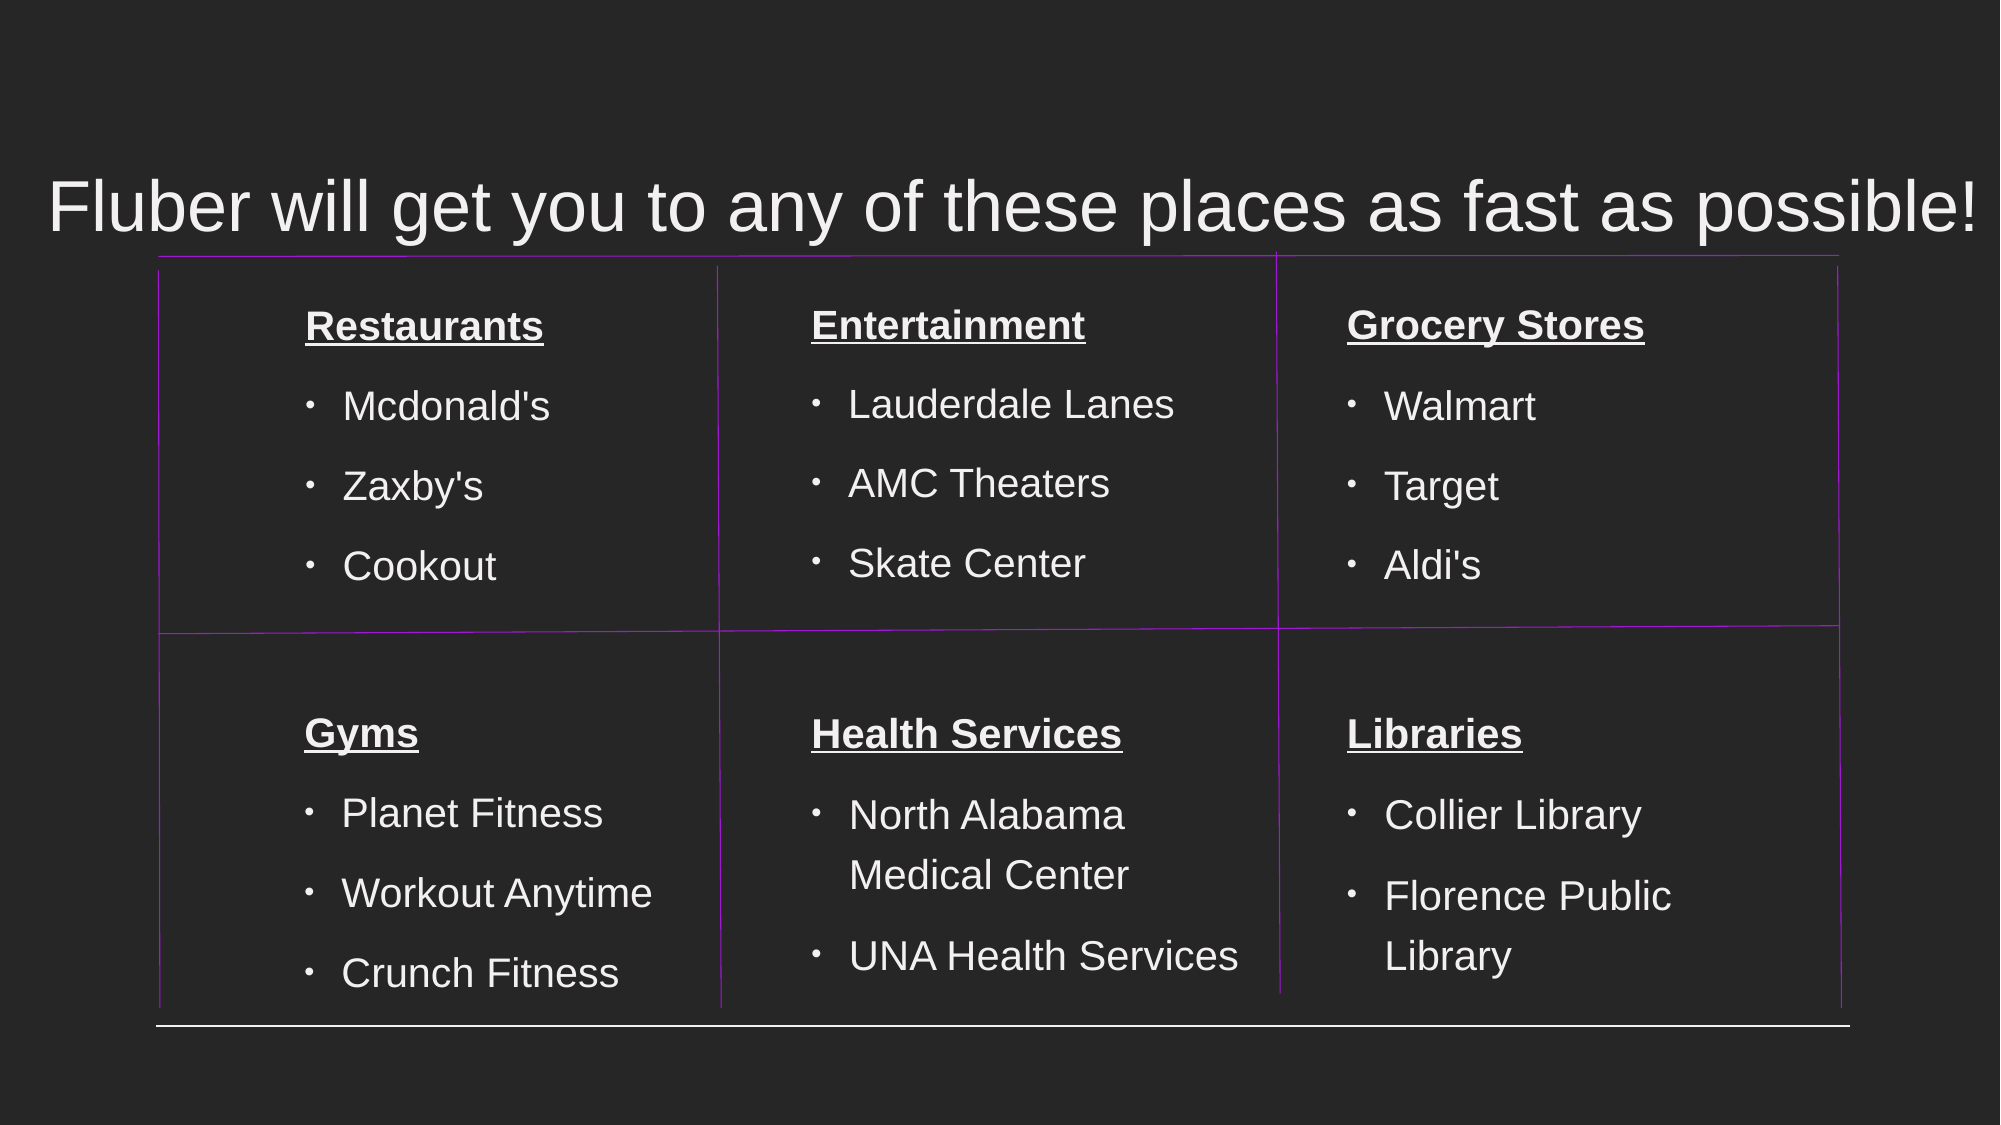

# Fluber will get you to any of these places as fast as possible!
Entertainment
Lauderdale Lanes
AMC Theaters
Skate Center
Grocery Stores
Walmart
Target
Aldi's
Restaurants
Mcdonald's
Zaxby's
Cookout
Gyms
Planet Fitness
Workout Anytime
Crunch Fitness
Health Services
North Alabama Medical Center
UNA Health Services
Libraries
Collier Library
Florence Public Library